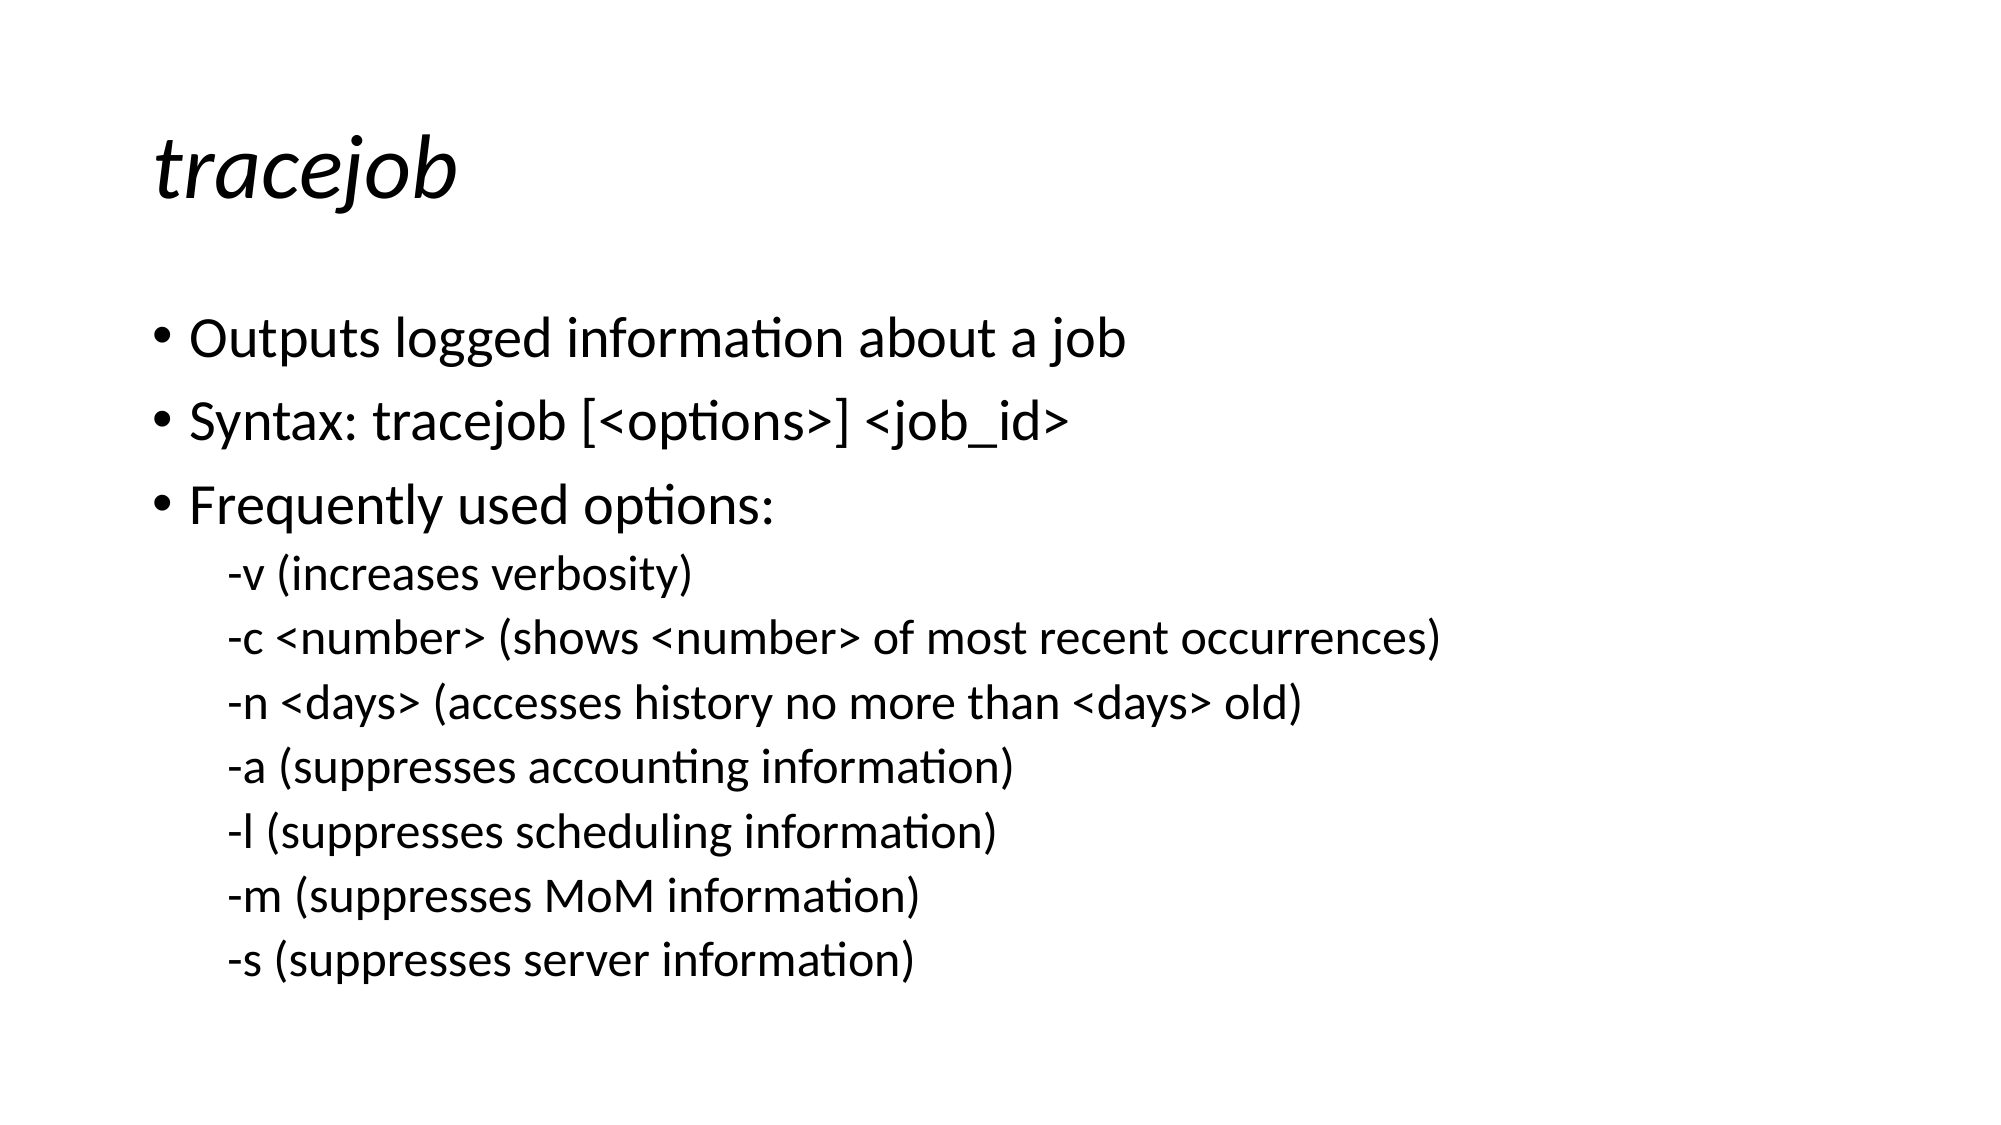

# tracejob
Outputs logged information about a job
Syntax: tracejob [<options>] <job_id>
Frequently used options:
-v (increases verbosity)
-c <number> (shows <number> of most recent occurrences)
-n <days> (accesses history no more than <days> old)
-a (suppresses accounting information)
-l (suppresses scheduling information)
-m (suppresses MoM information)
-s (suppresses server information)